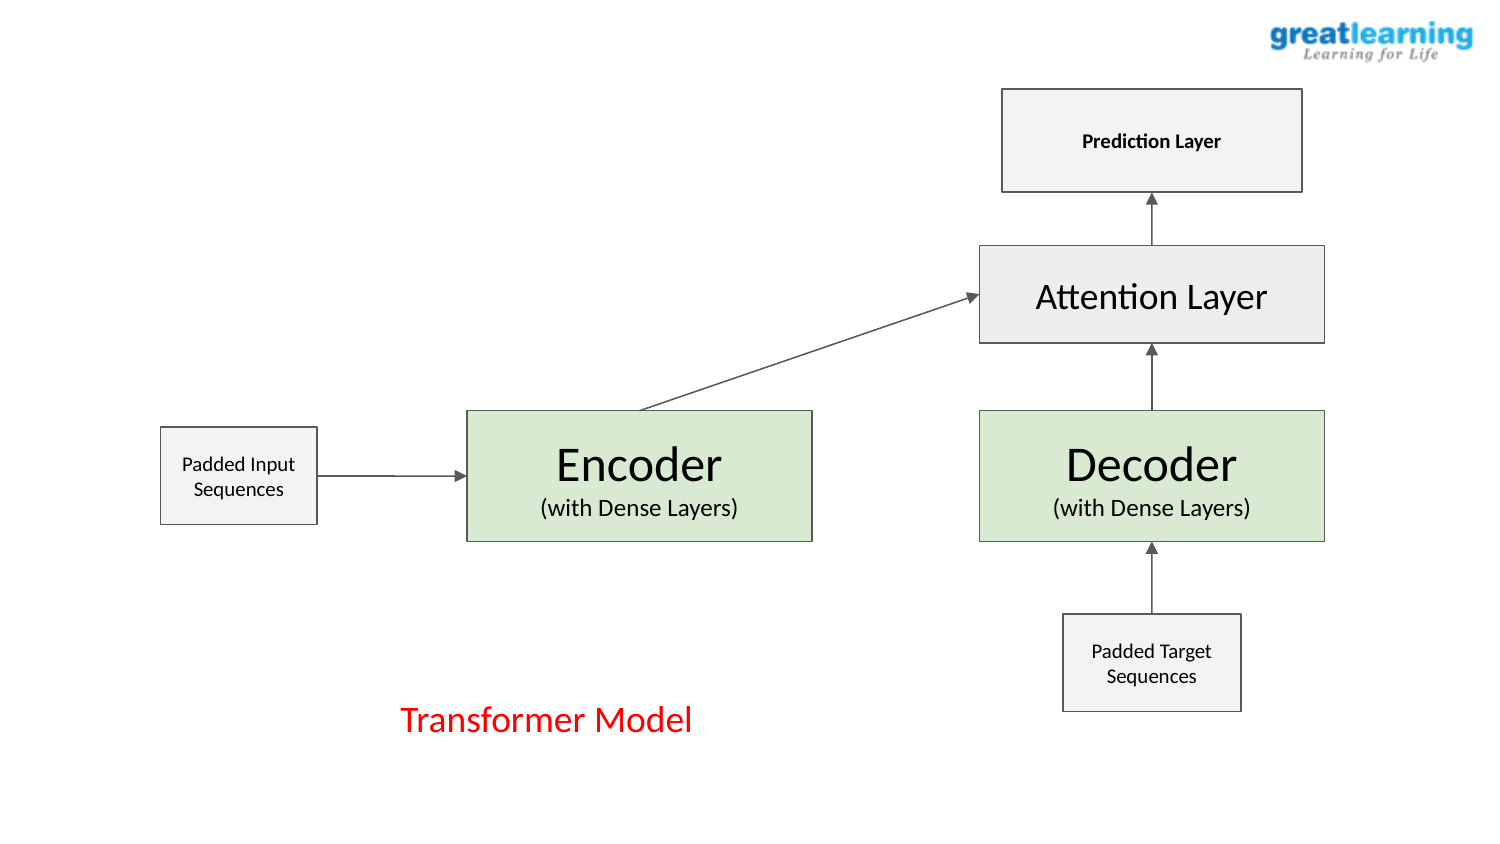

Prediction Layer
Attention Layer
Decoder
(with Dense Layers)
Encoder
(with Dense Layers)
Padded Input Sequences
Padded Target Sequences
Transformer Model